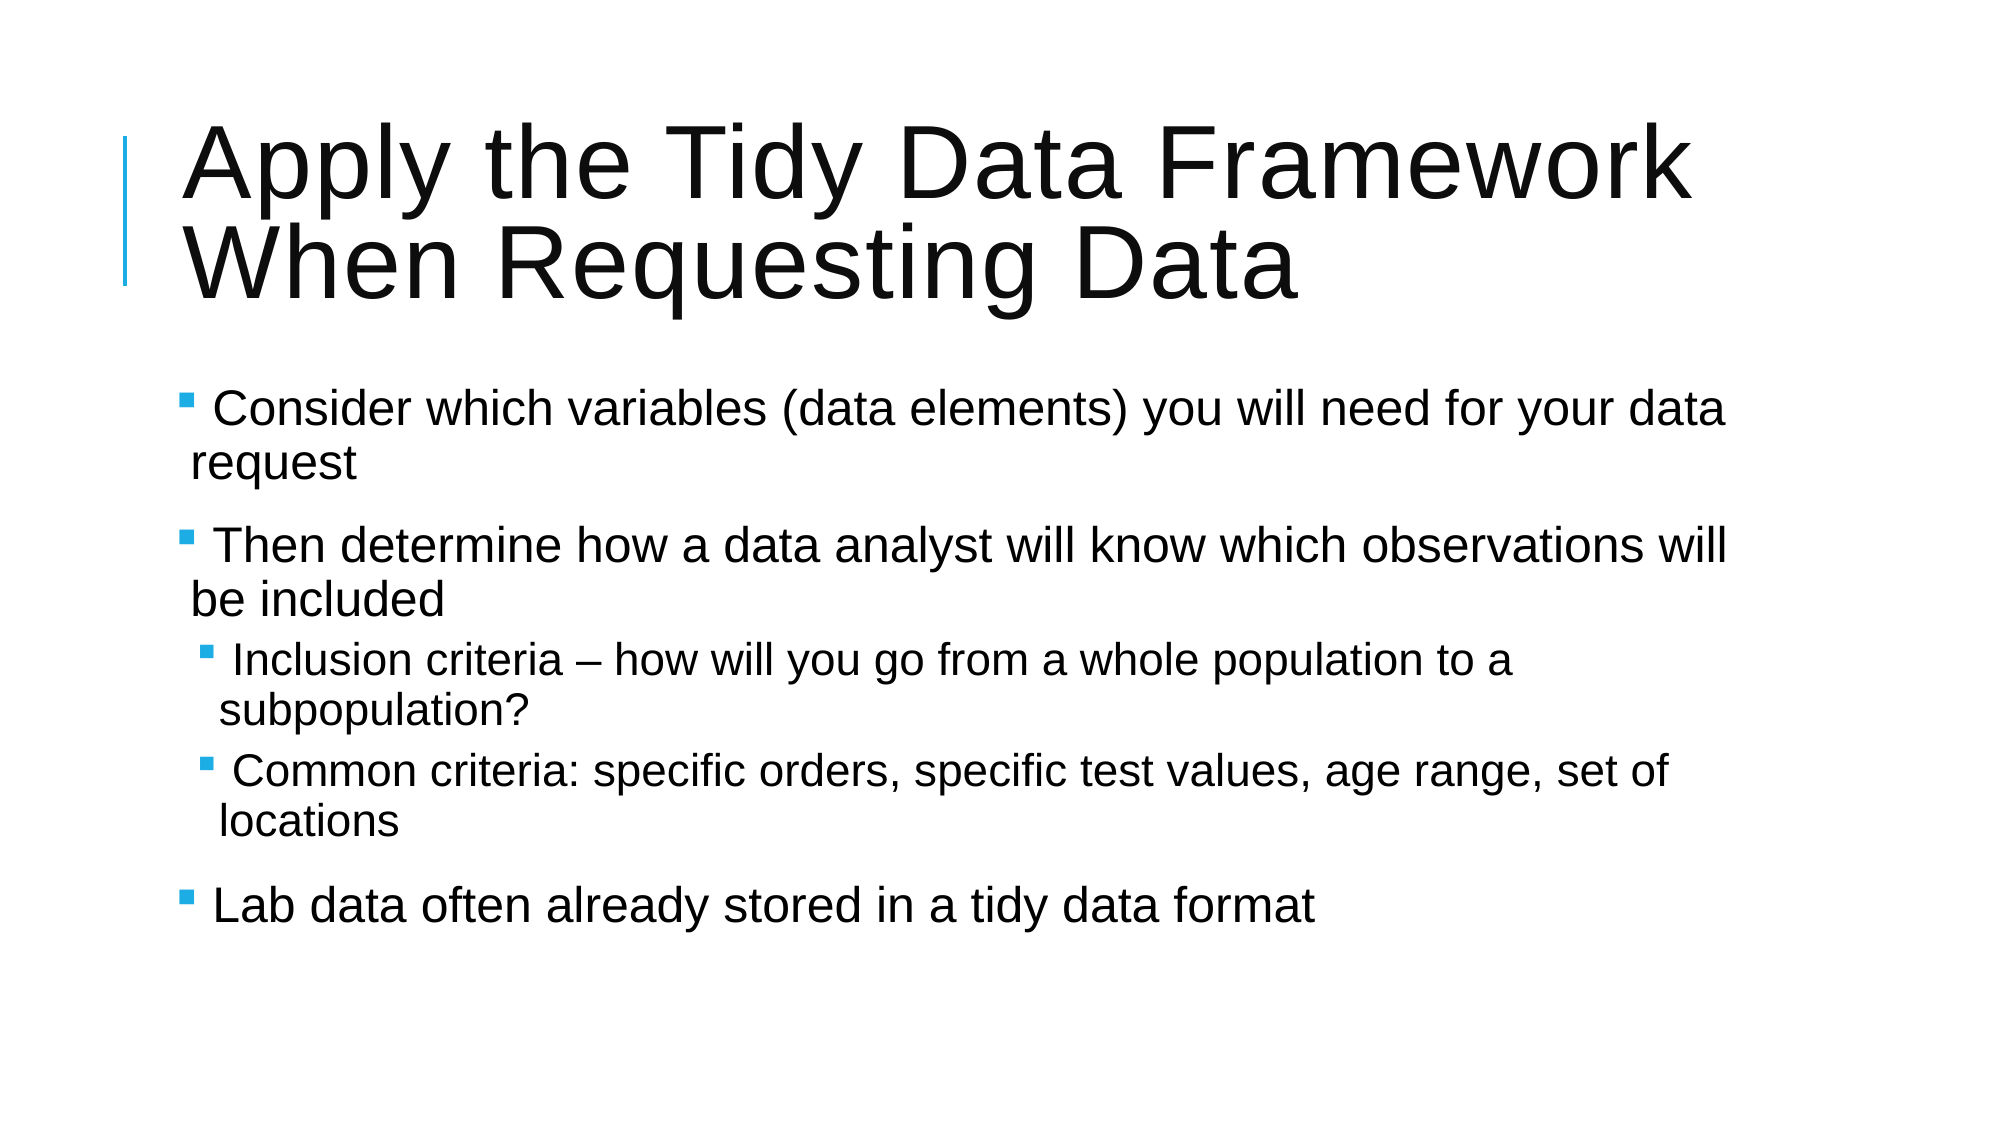

# Apply the Tidy Data Framework When Requesting Data
 Consider which variables (data elements) you will need for your data request
 Then determine how a data analyst will know which observations will be included
 Inclusion criteria – how will you go from a whole population to a subpopulation?
 Common criteria: specific orders, specific test values, age range, set of locations
 Lab data often already stored in a tidy data format